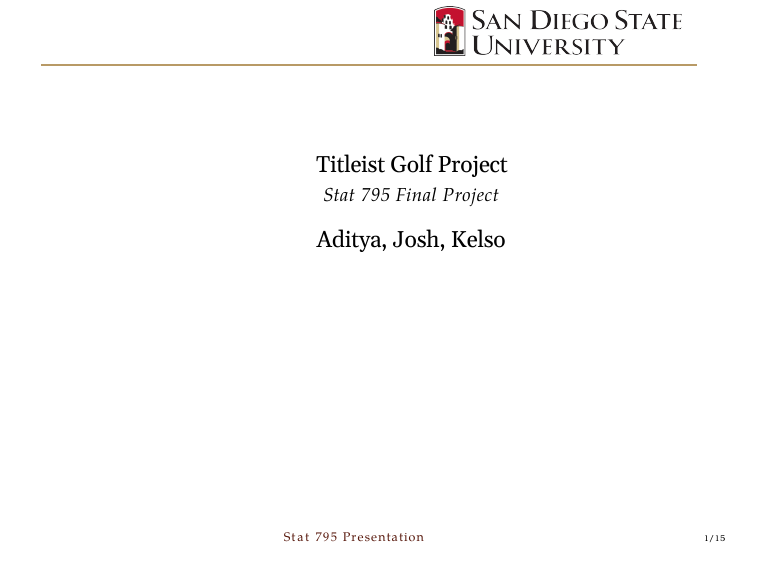

# Titleist Golf Project
Stat 795 Final Project
Aditya, Josh, Kelso
Stat 795 Presentation
1/15